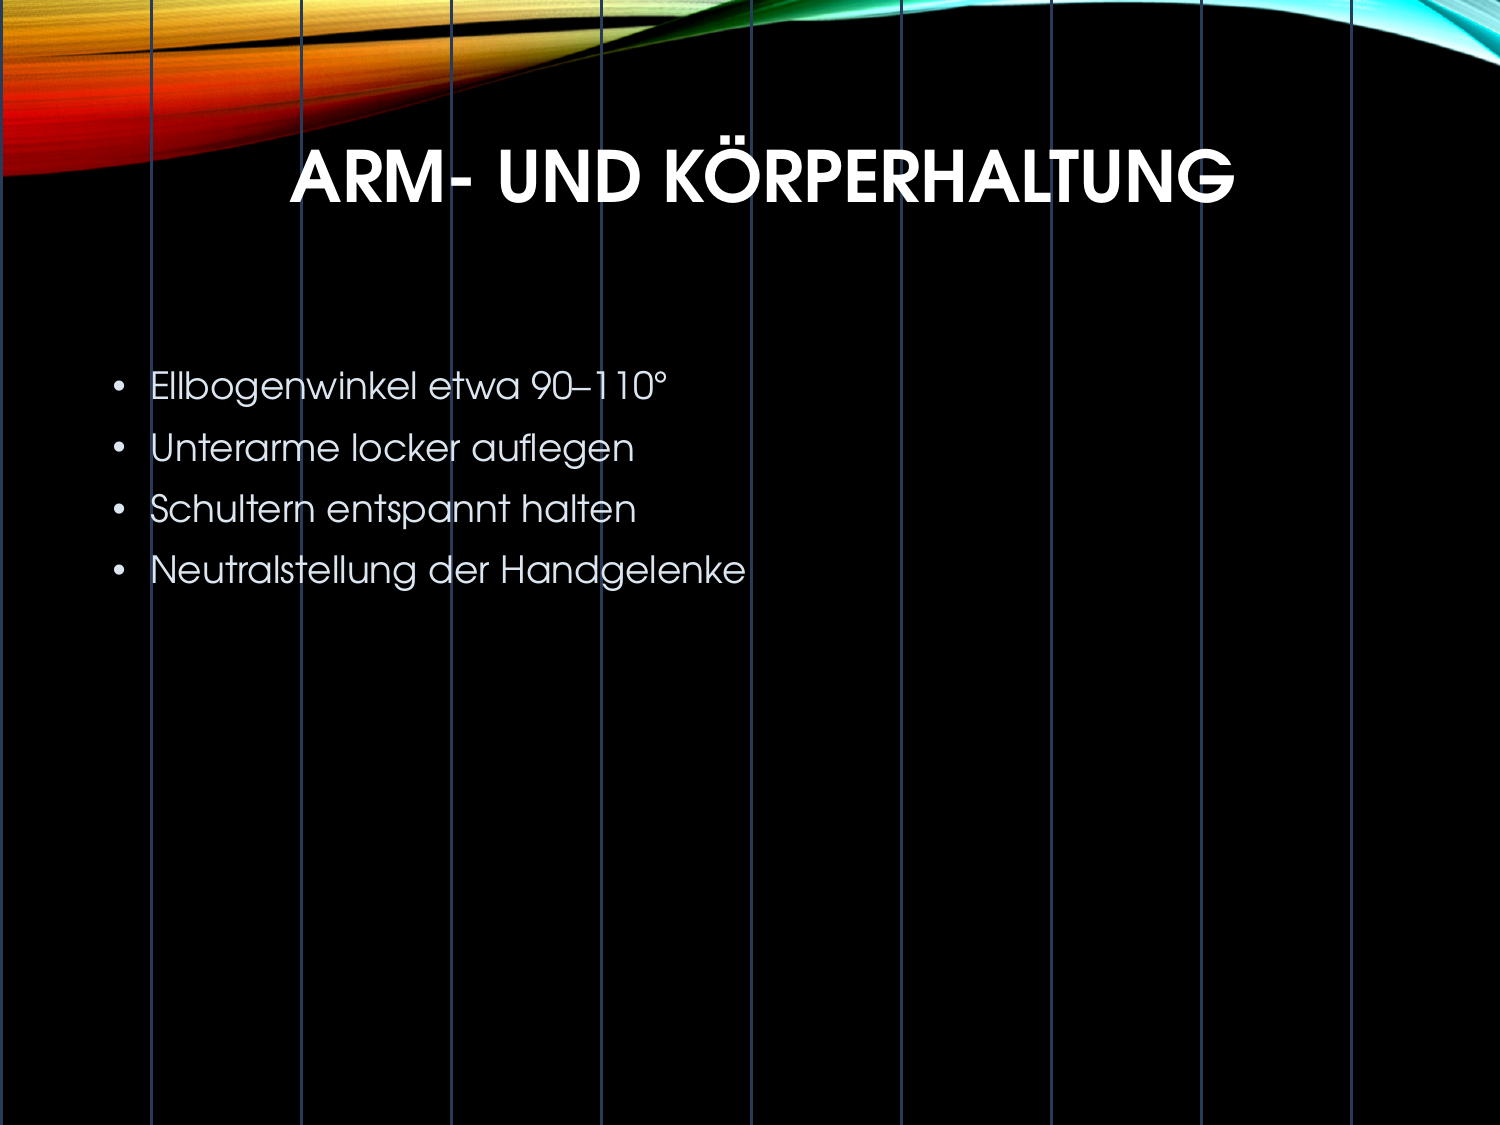

# Arm- und Körperhaltung
Ellbogenwinkel etwa 90–110°
Unterarme locker auflegen
Schultern entspannt halten
Neutralstellung der Handgelenke